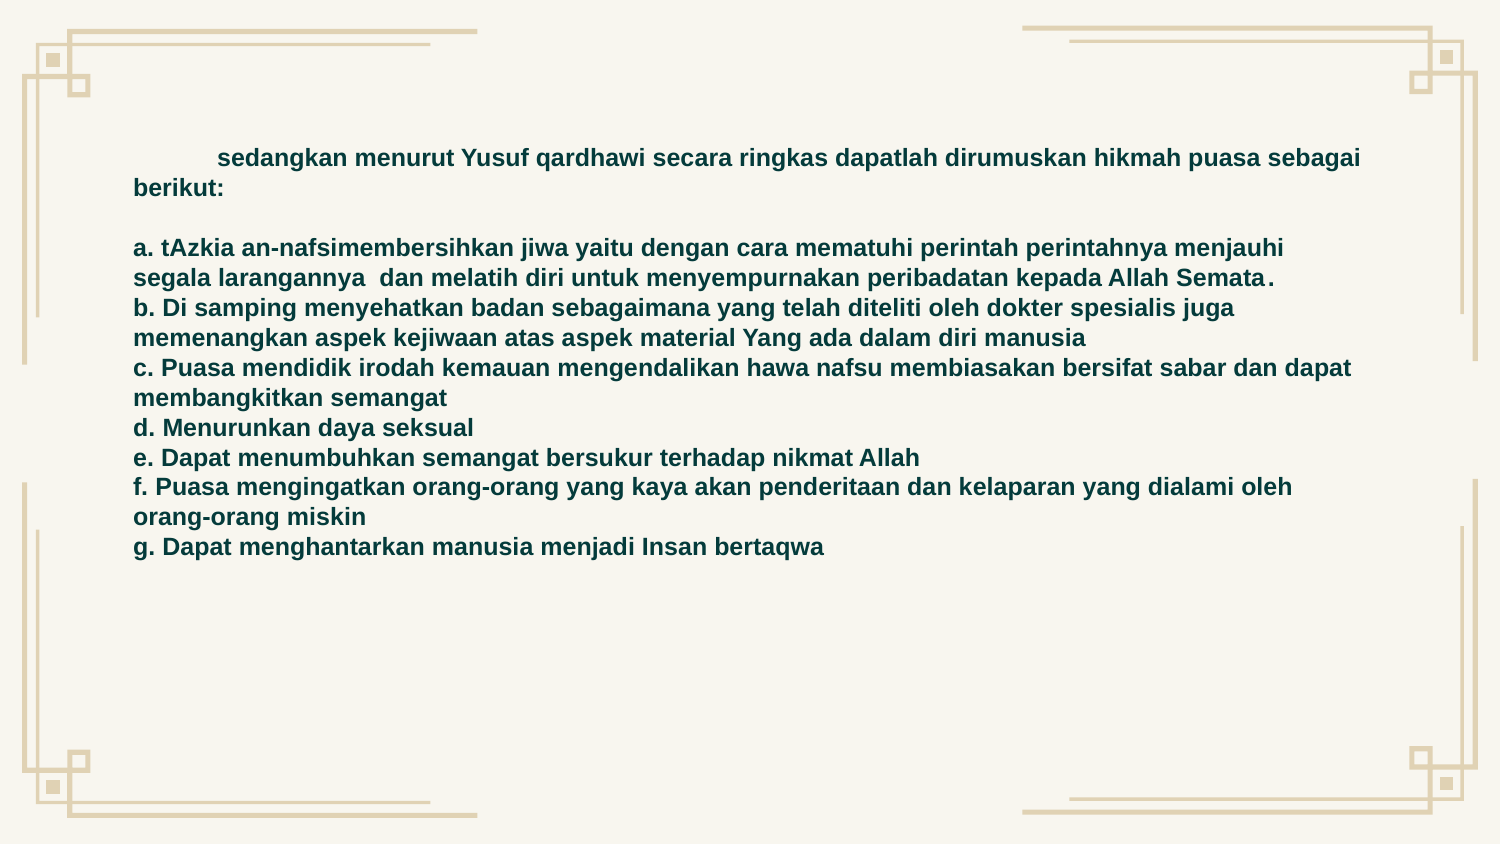

sedangkan menurut Yusuf qardhawi secara ringkas dapatlah dirumuskan hikmah puasa sebagai berikut:
a. tAzkia an-nafsimembersihkan jiwa yaitu dengan cara mematuhi perintah perintahnya menjauhi segala larangannya  dan melatih diri untuk menyempurnakan peribadatan kepada Allah Semata.
b. Di samping menyehatkan badan sebagaimana yang telah diteliti oleh dokter spesialis juga memenangkan aspek kejiwaan atas aspek material Yang ada dalam diri manusia
c. Puasa mendidik irodah kemauan mengendalikan hawa nafsu membiasakan bersifat sabar dan dapat membangkitkan semangat
d. Menurunkan daya seksual
e. Dapat menumbuhkan semangat bersukur terhadap nikmat Allah
f. Puasa mengingatkan orang-orang yang kaya akan penderitaan dan kelaparan yang dialami oleh orang-orang miskin
g. Dapat menghantarkan manusia menjadi Insan bertaqwa